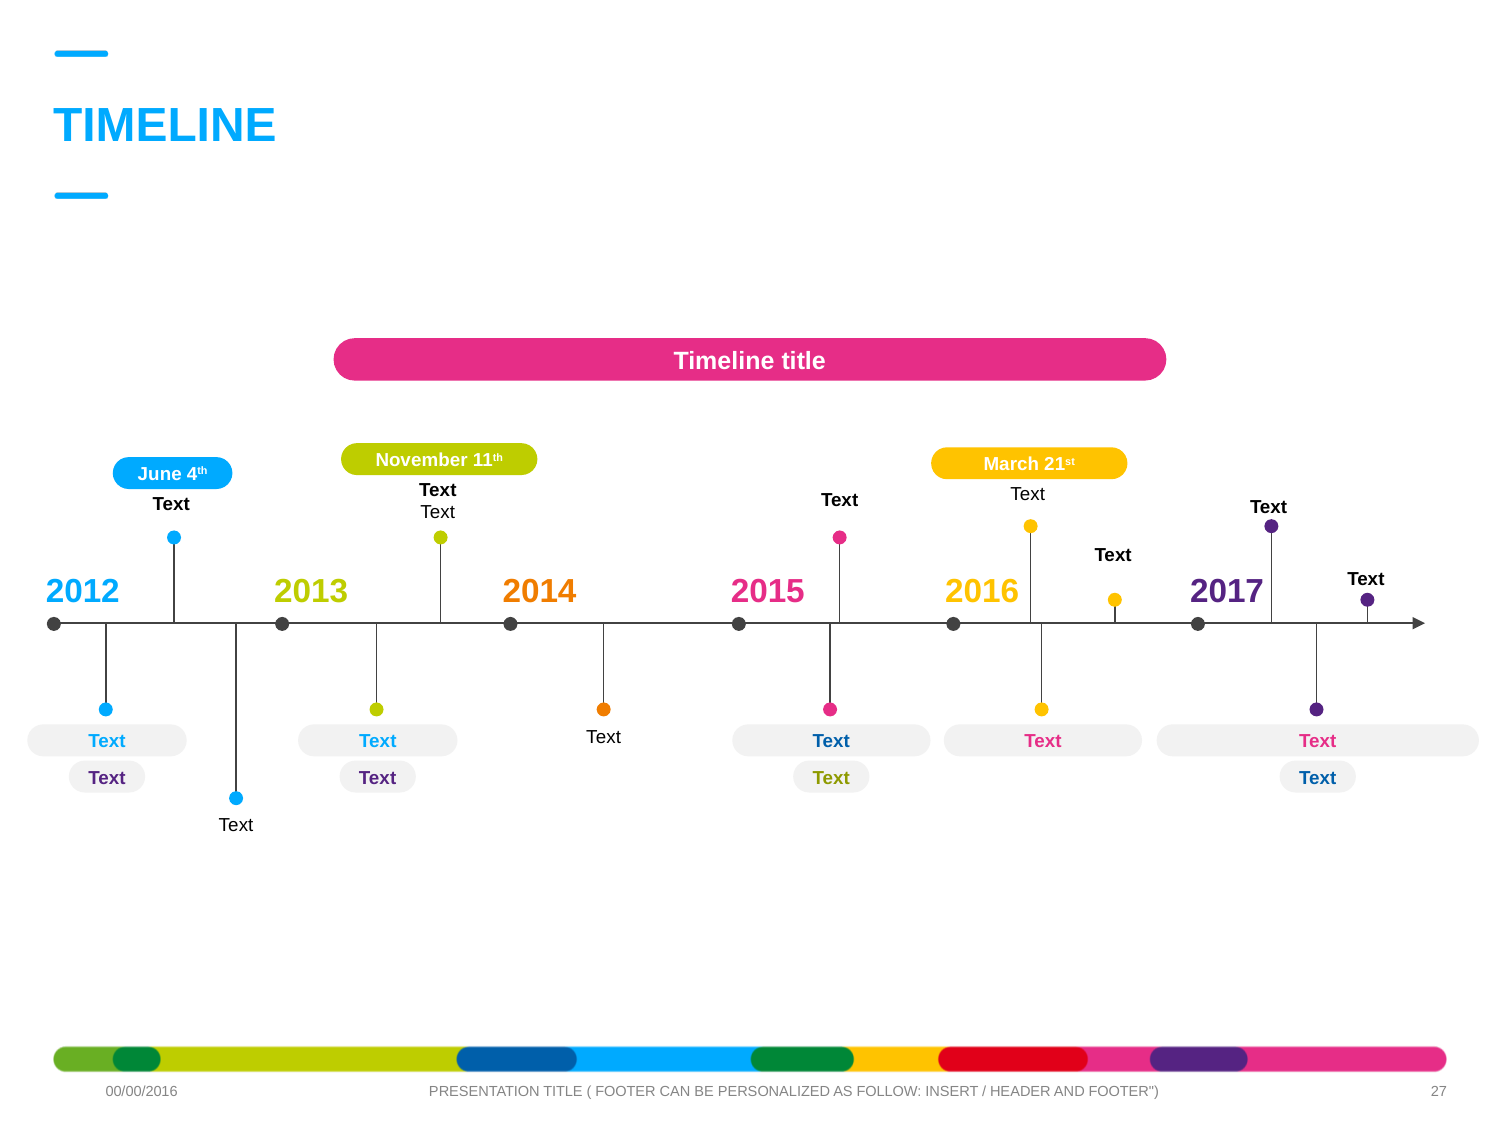

# TIMELINE
Timeline title
November 11th
March 21st
June 4th
Text
Text
Text
Text
Text
Text

Text
Text
2012

2013

2014

2015

2016

2017

Text
Text
Text
Text
Text
Text
Text
Text
Text
Text
Text
27
00/00/2016
PRESENTATION TITLE ( FOOTER CAN BE PERSONALIZED AS FOLLOW: INSERT / HEADER AND FOOTER")